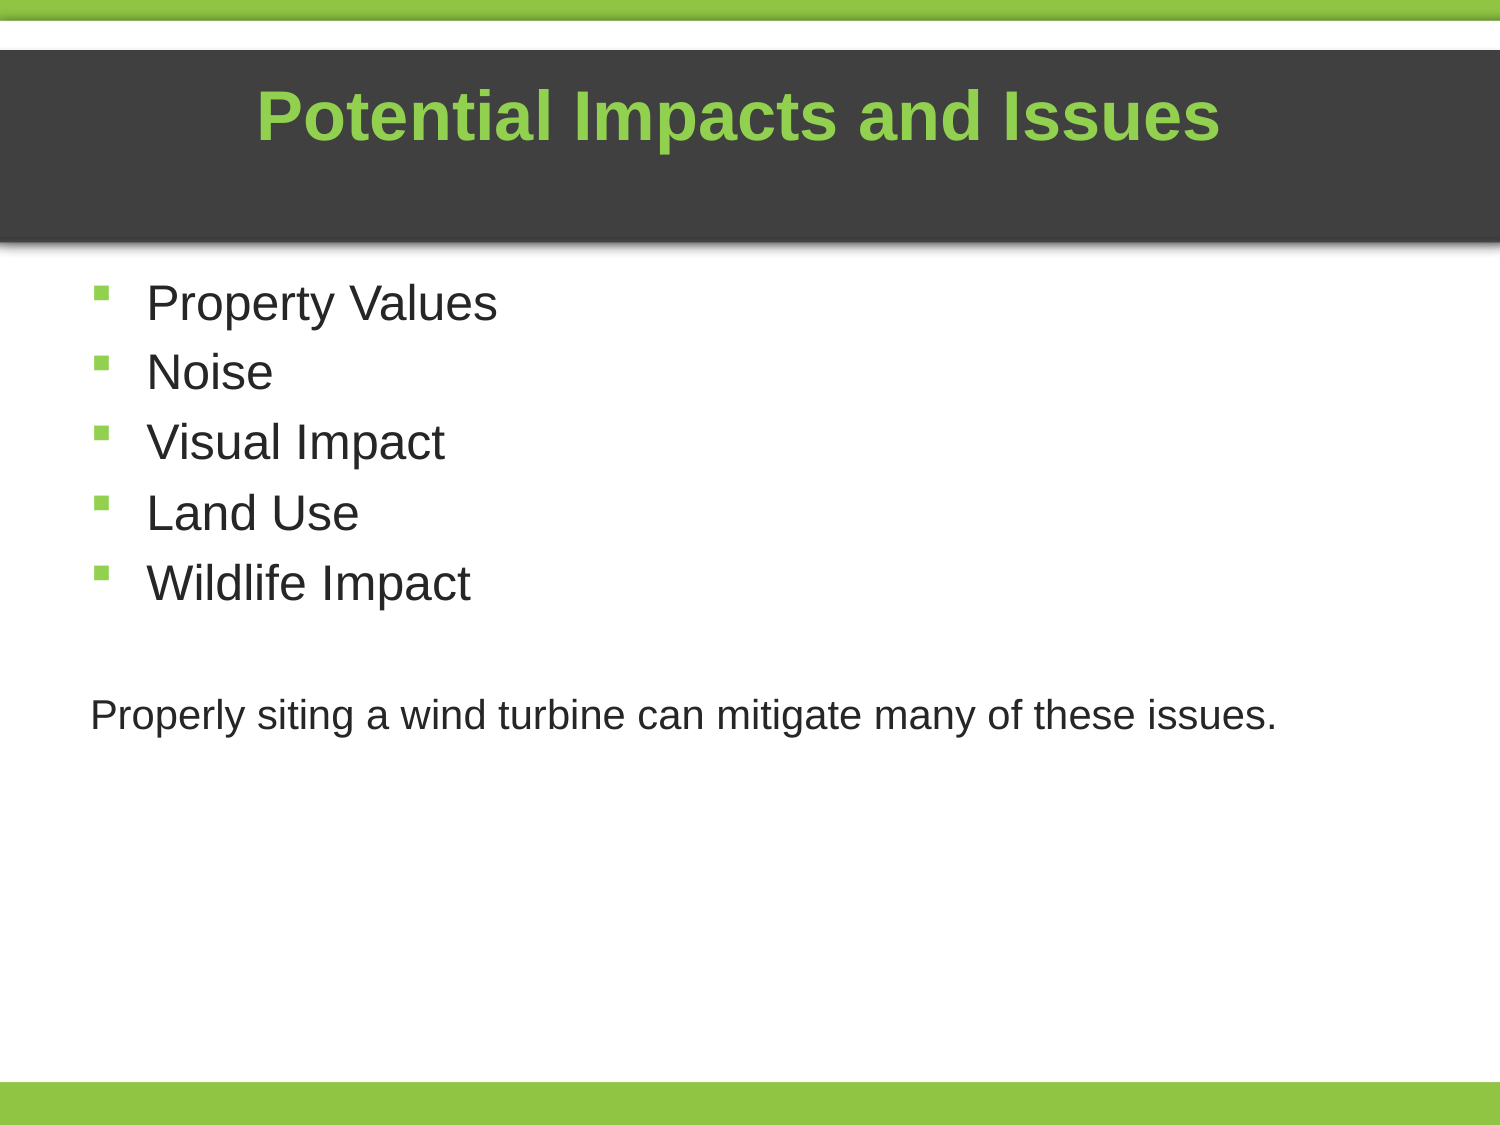

# Potential Impacts and Issues
Property Values
Noise
Visual Impact
Land Use
Wildlife Impact

Properly siting a wind turbine can mitigate many of these issues.